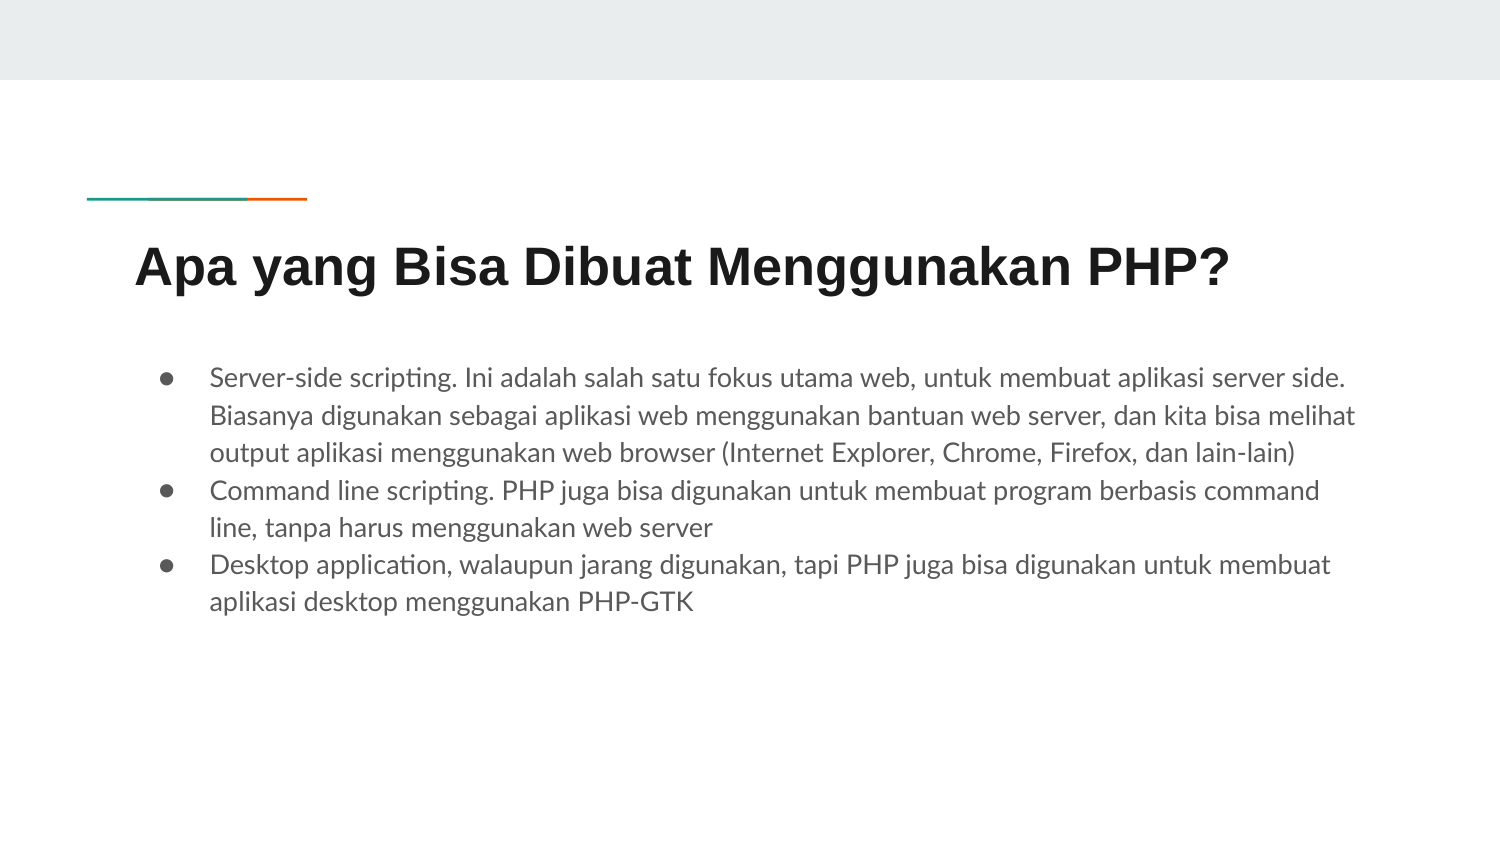

# Apa yang Bisa Dibuat Menggunakan PHP?
Server-side scripting. Ini adalah salah satu fokus utama web, untuk membuat aplikasi server side. Biasanya digunakan sebagai aplikasi web menggunakan bantuan web server, dan kita bisa melihat output aplikasi menggunakan web browser (Internet Explorer, Chrome, Firefox, dan lain-lain)
Command line scripting. PHP juga bisa digunakan untuk membuat program berbasis command line, tanpa harus menggunakan web server
Desktop application, walaupun jarang digunakan, tapi PHP juga bisa digunakan untuk membuat aplikasi desktop menggunakan PHP-GTK